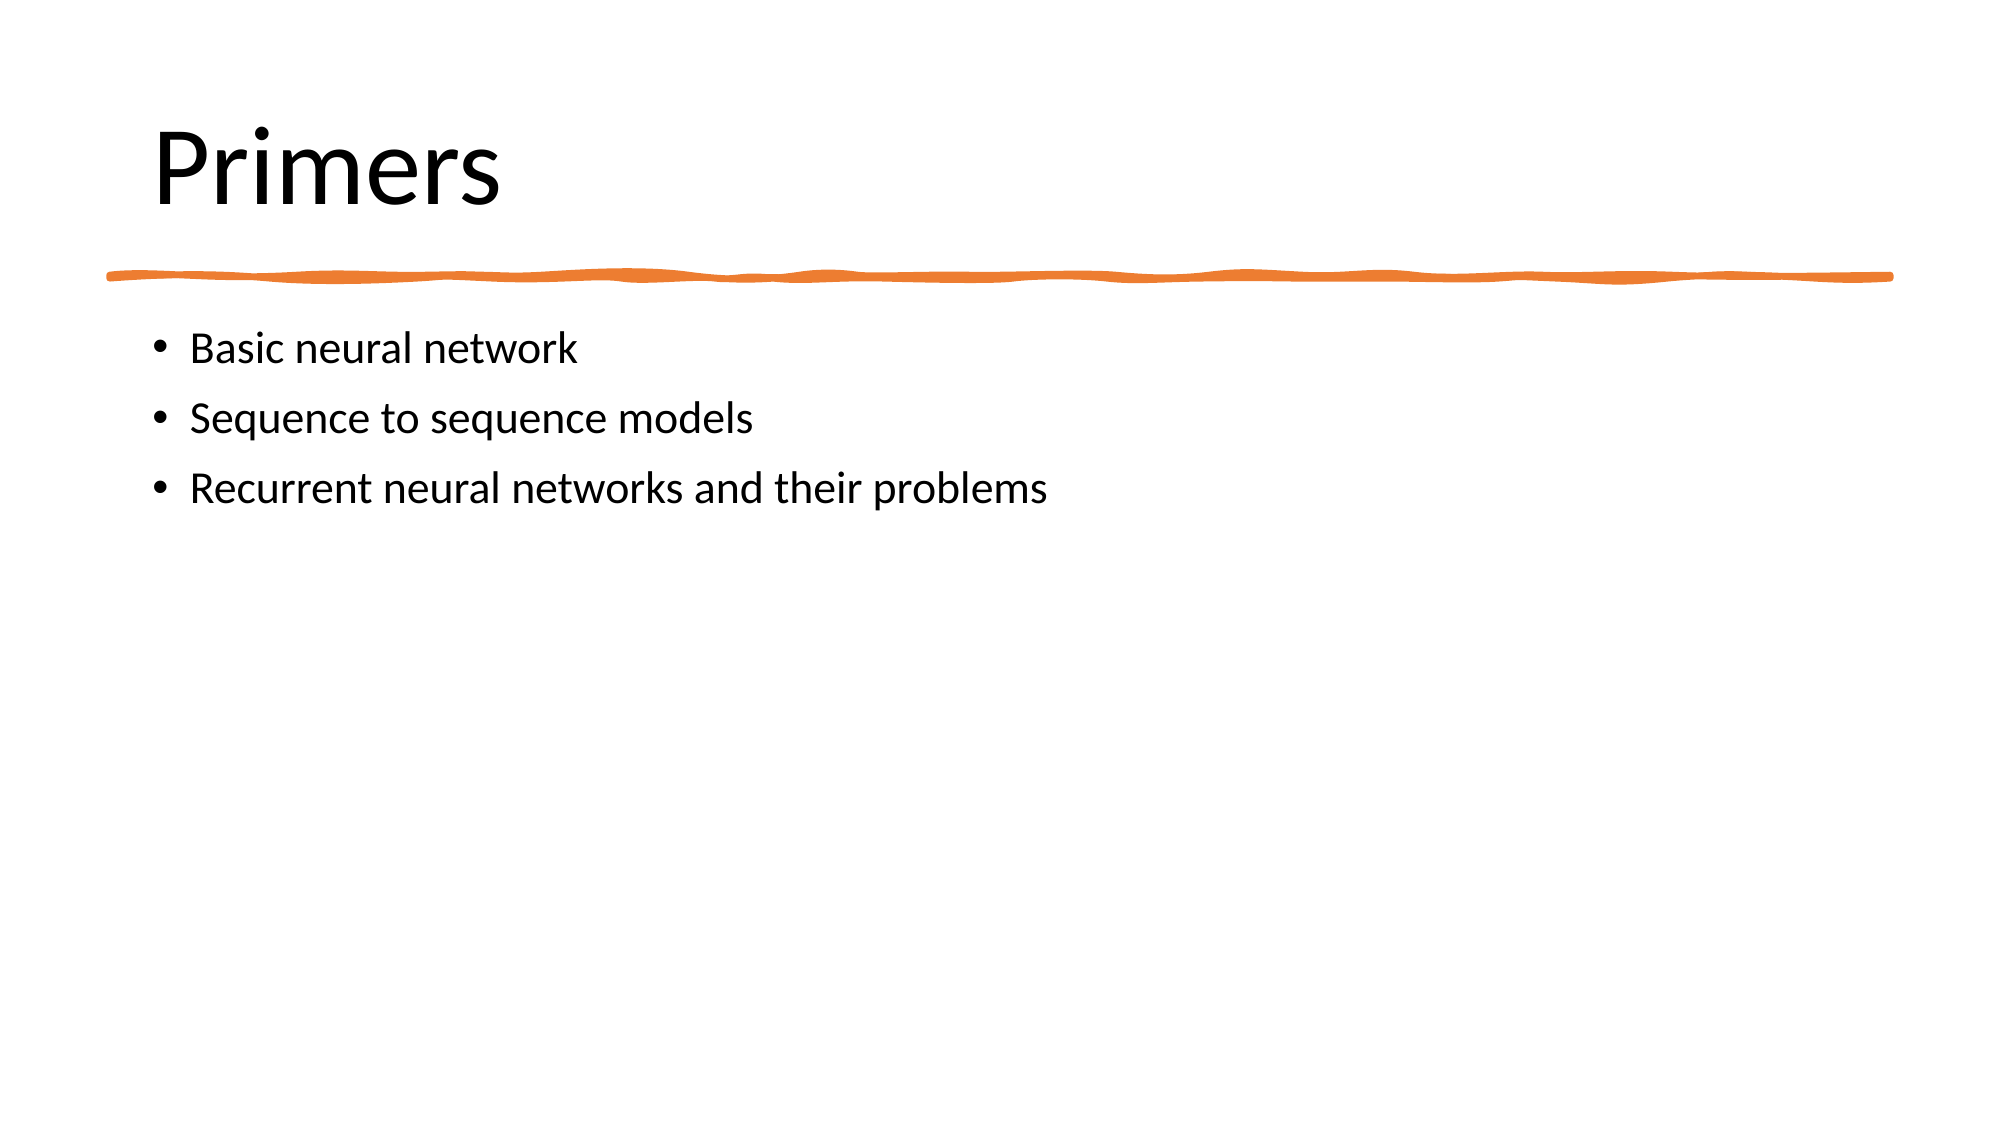

# Primers

Basic neural network
Sequence to sequence models
Recurrent neural networks and their problems